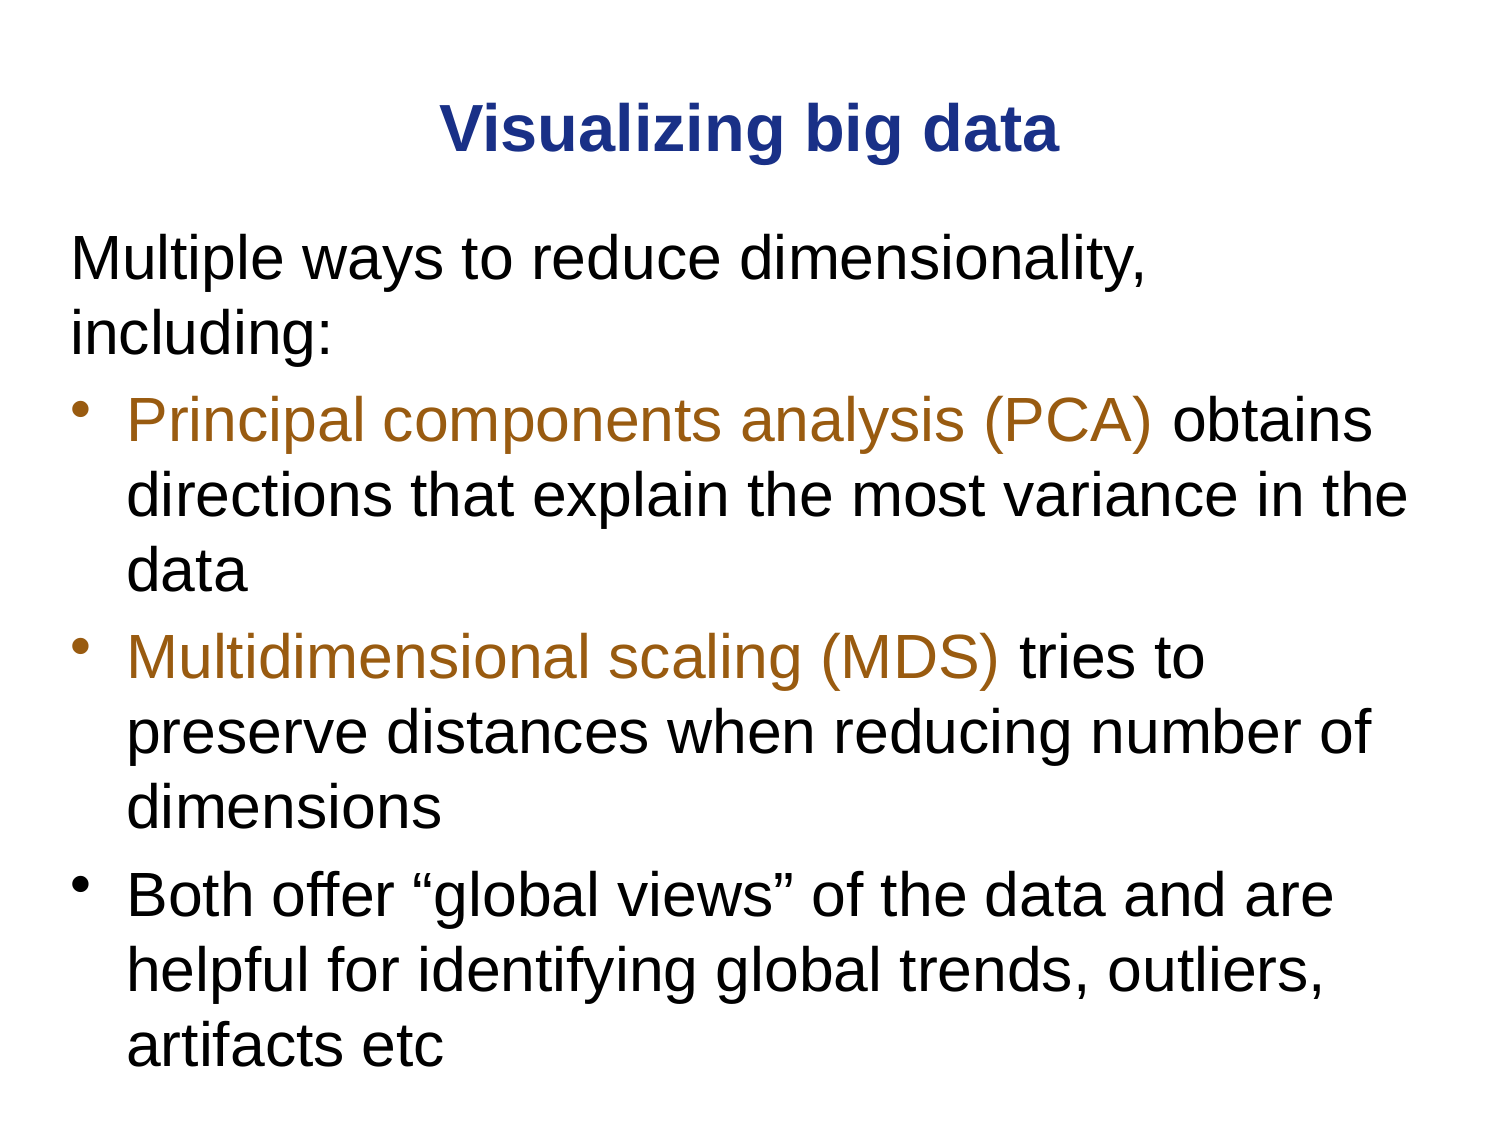

# Visualizing big data
Multiple ways to reduce dimensionality, including:
Principal components analysis (PCA) obtains directions that explain the most variance in the data
Multidimensional scaling (MDS) tries to preserve distances when reducing number of dimensions
Both offer “global views” of the data and are helpful for identifying global trends, outliers, artifacts etc